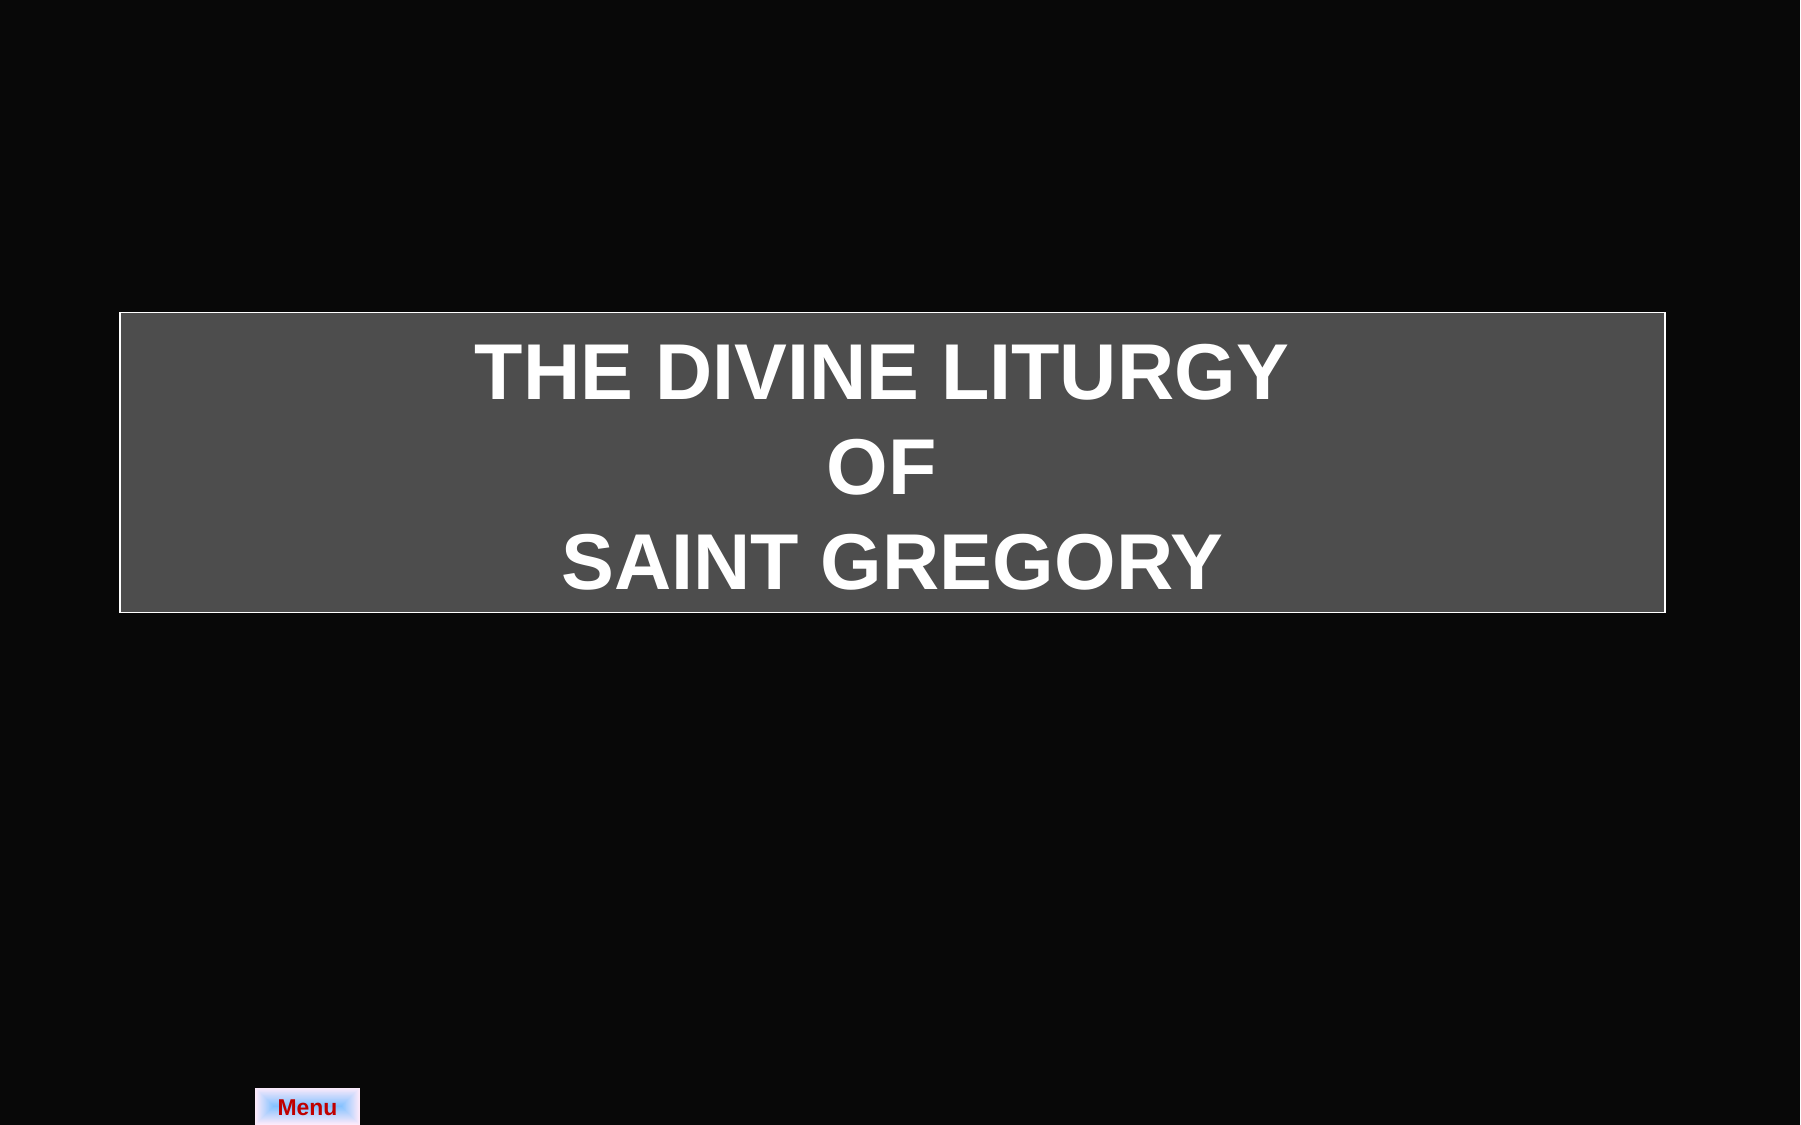

THE DIVINE LITURGY
OF
SAINT GREGORY

Menu